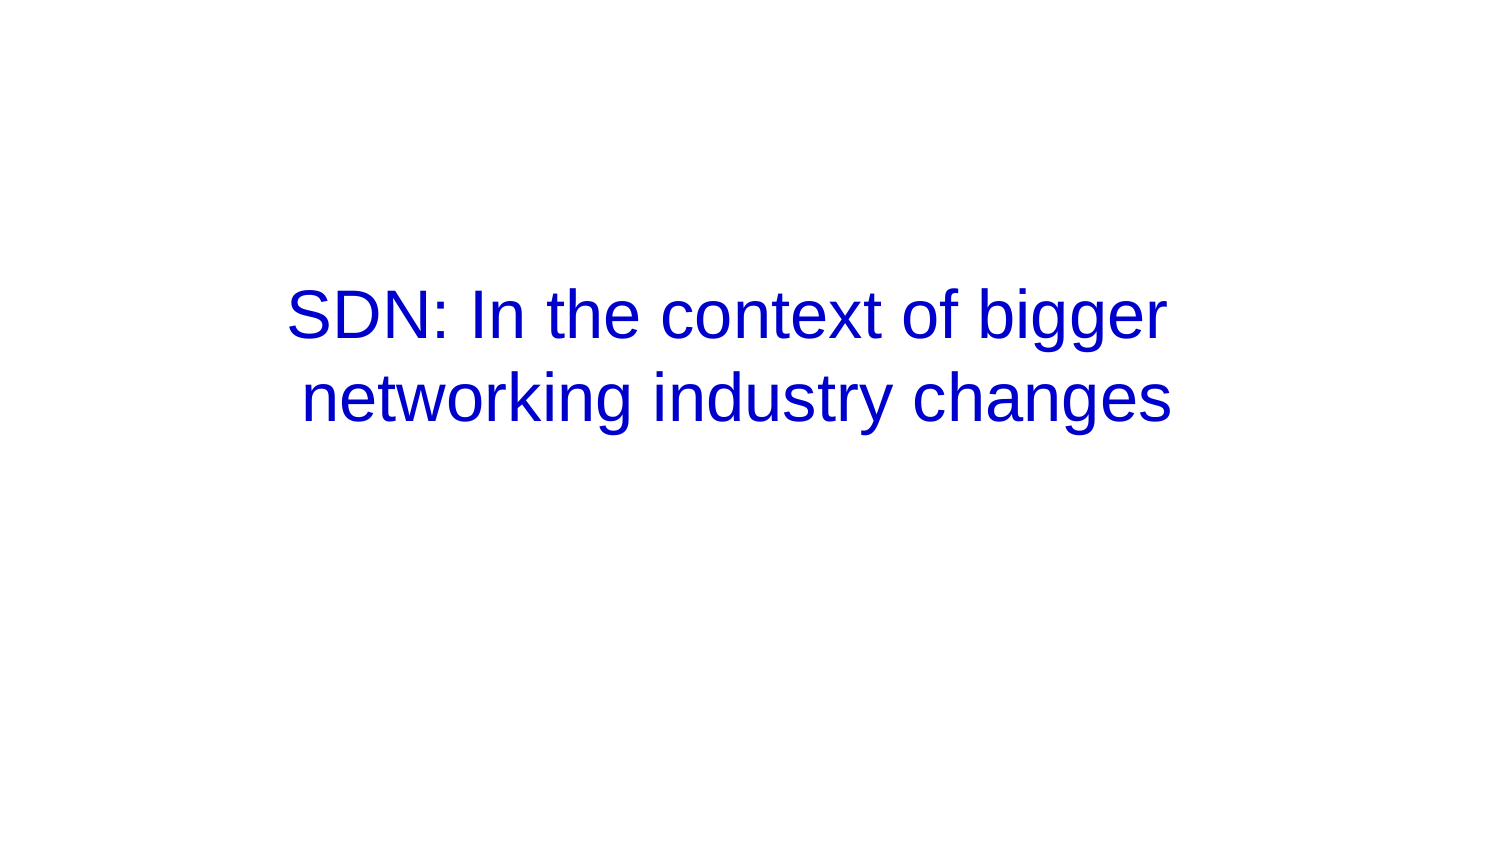

# SDN: In the context of bigger networking industry changes